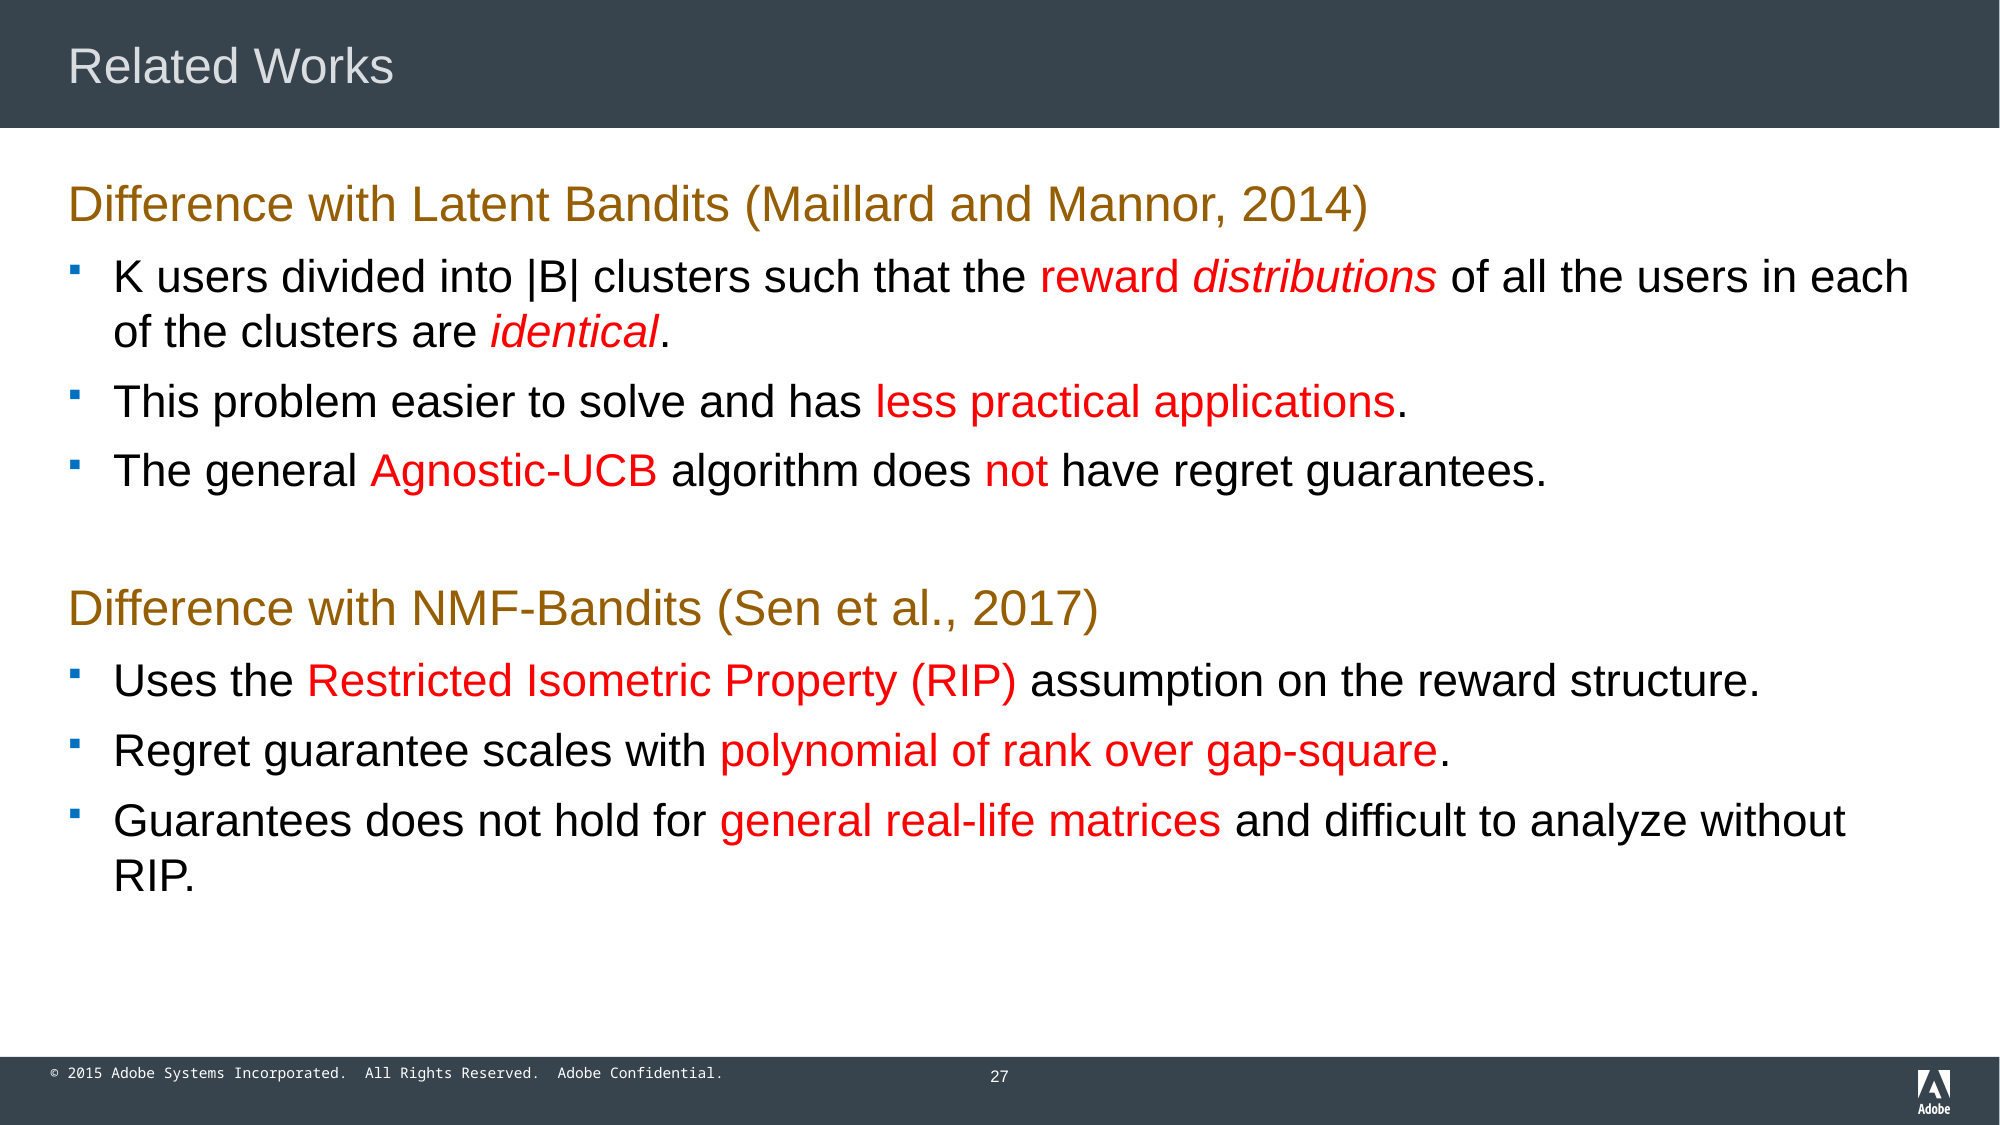

# Related Works
Difference with Latent Bandits (Maillard and Mannor, 2014)
K users divided into |B| clusters such that the reward distributions of all the users in each of the clusters are identical.
This problem easier to solve and has less practical applications.
The general Agnostic-UCB algorithm does not have regret guarantees.

Difference with NMF-Bandits (Sen et al., 2017)
Uses the Restricted Isometric Property (RIP) assumption on the reward structure.
Regret guarantee scales with polynomial of rank over gap-square.
Guarantees does not hold for general real-life matrices and difficult to analyze without RIP.

27